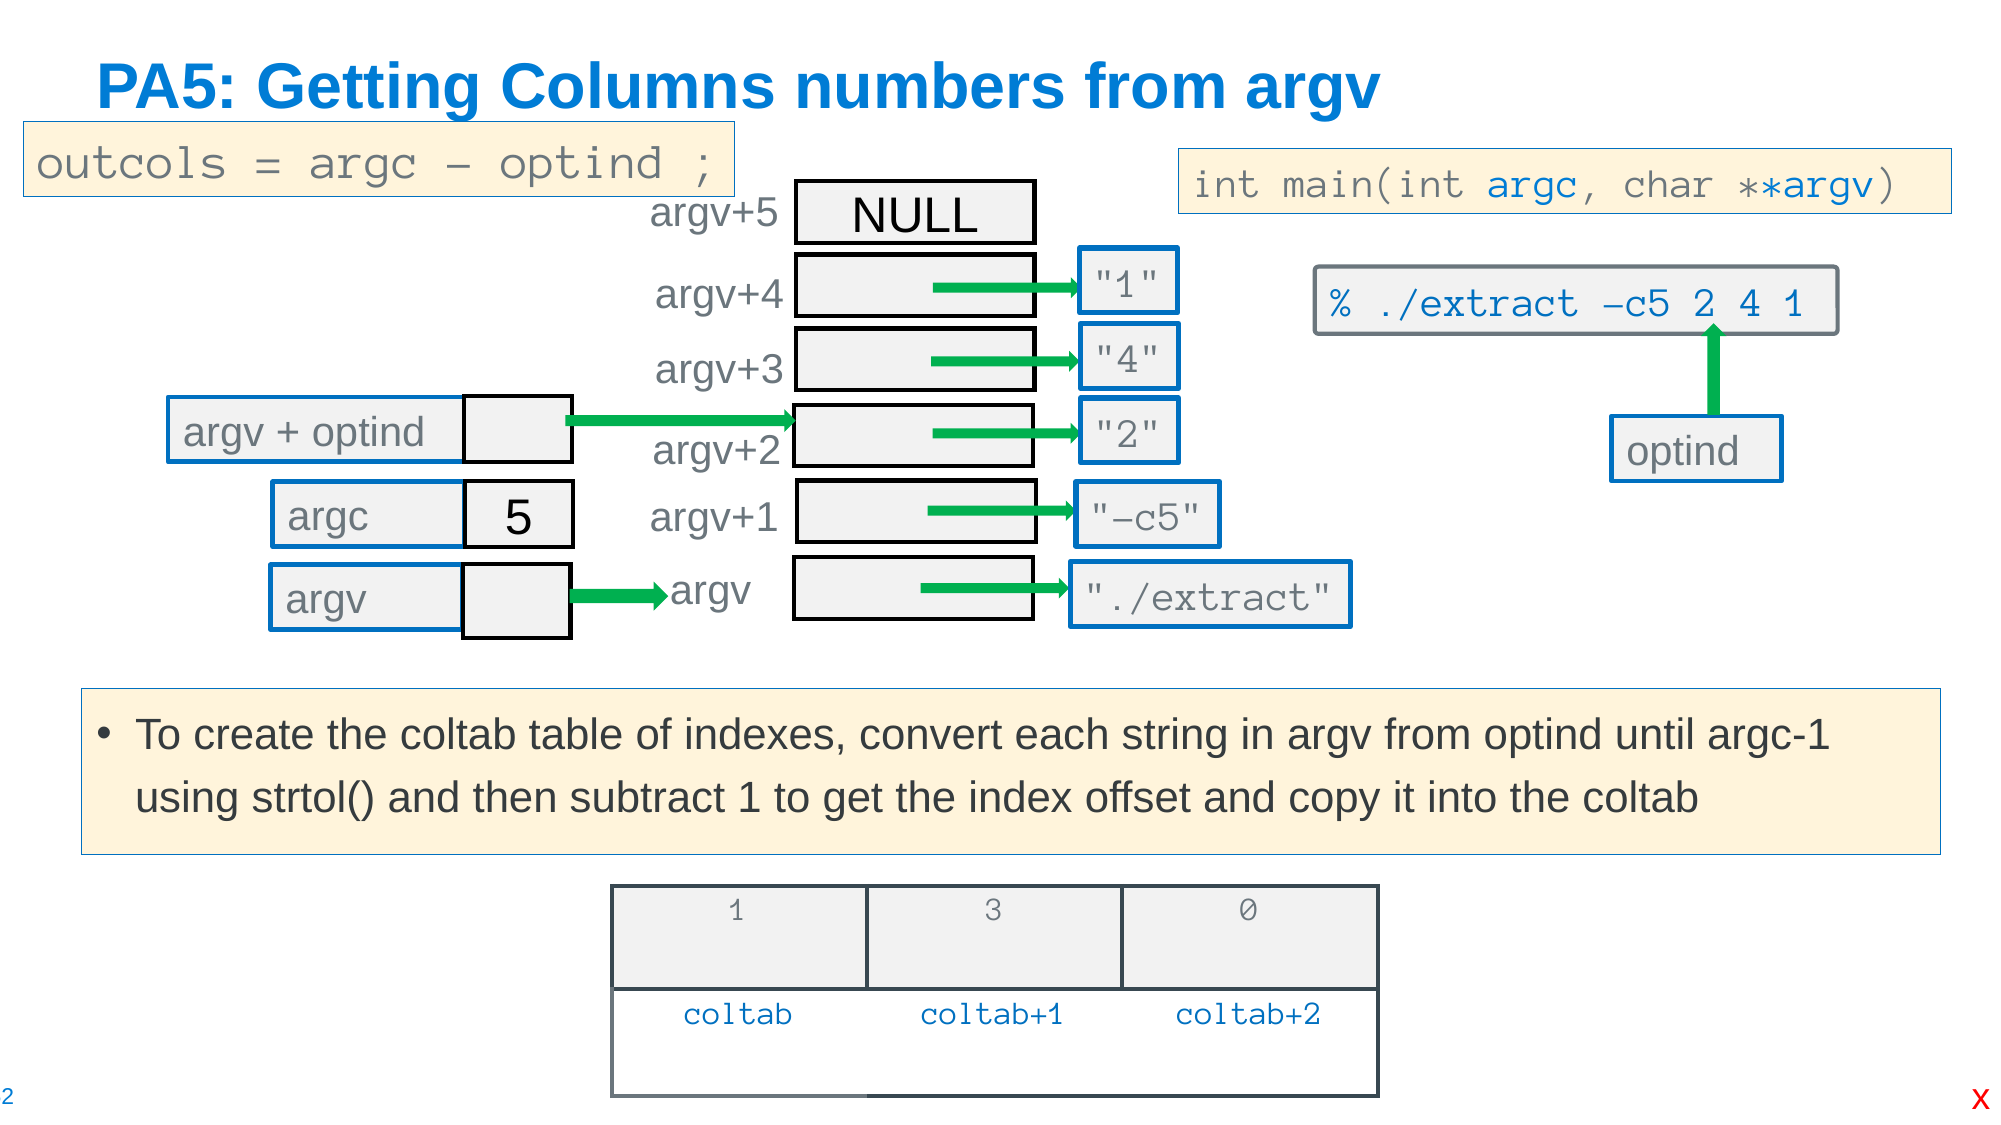

# PA5: Getting Columns numbers from argv
outcols = argc - optind ;
int main(int argc, char **argv)
argv+5
NULL
"1"

argv+4
% ./extract –c5 2 4 1

"4"

argv+3

argv + optind
"2"

argv+2
optind

5
"-c5"
argc
argv+1

argv

"./extract"

argv

To create the coltab table of indexes, convert each string in argv from optind until argc-1 using strtol() and then subtract 1 to get the index offset and copy it into the coltab
| 1 | 3 | 0 |
| --- | --- | --- |
| coltab | coltab+1 | coltab+2 |
x